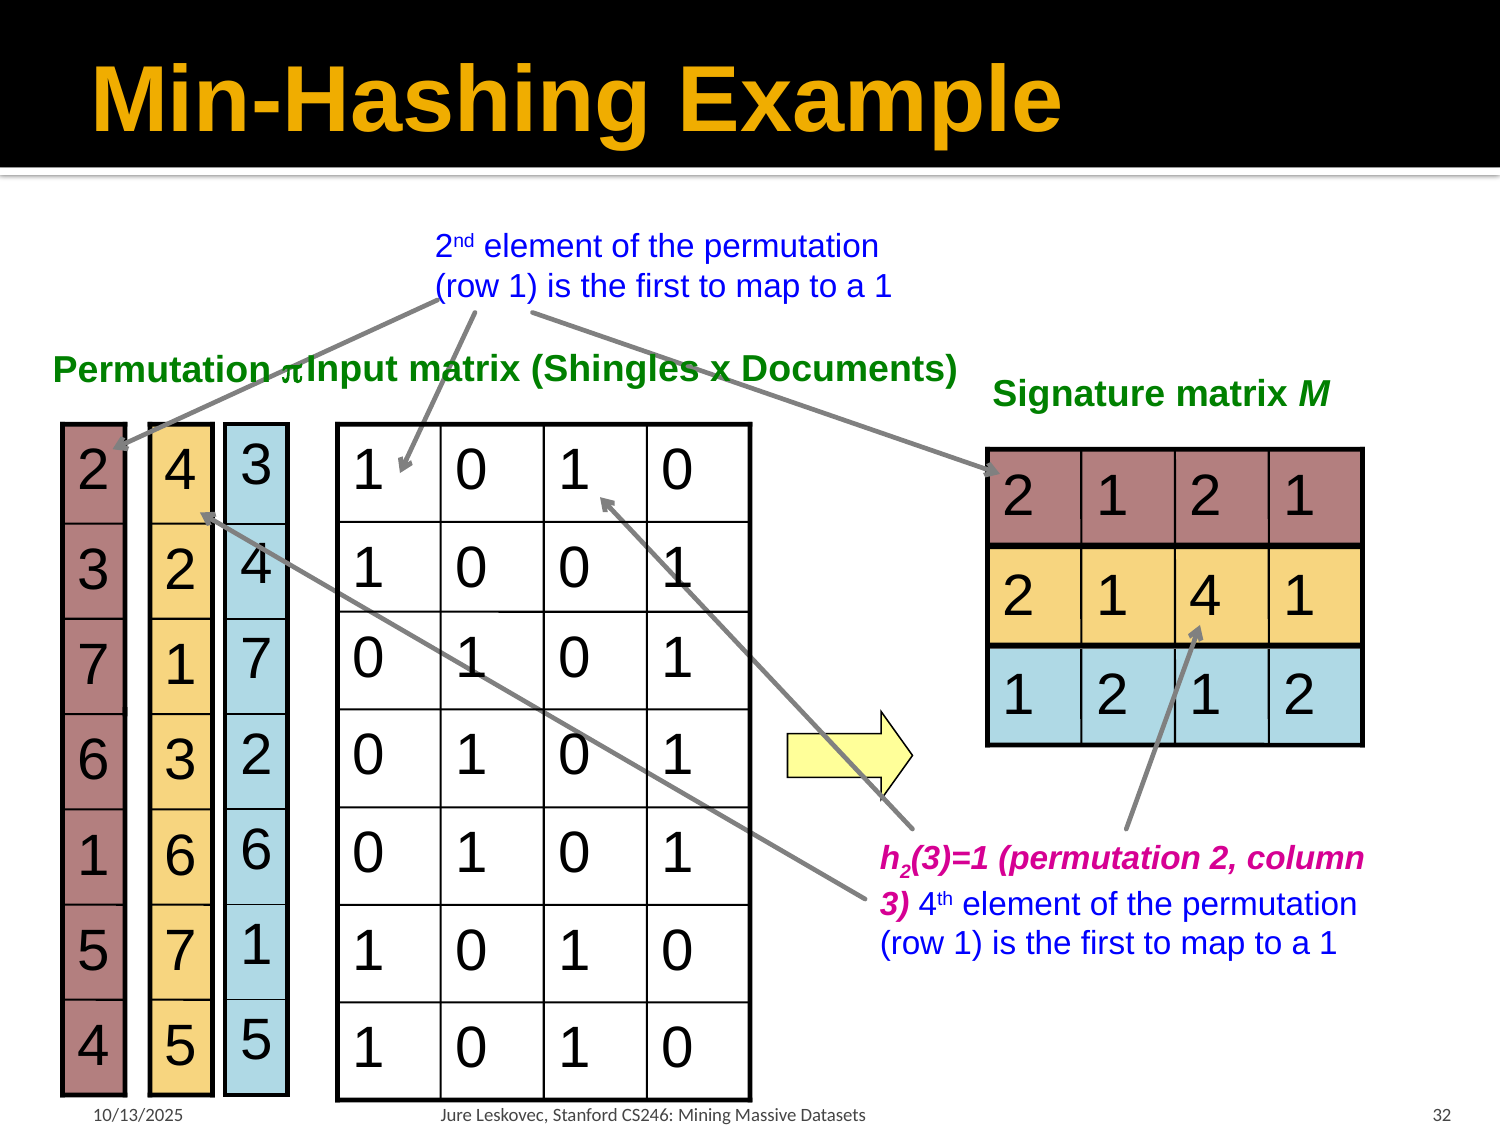

# Min-Hashing Example
2nd element of the permutation (row 1) is the first to map to a 1
Input matrix (Shingles x Documents)
1

0

1

0

1

0
0
1
0

1
0
1
0

1
0
1
0

1
0
1
1

0
1
0
1

0
1
0

Permutation π
Signature matrix M
2

1

2

1

2

3

7

6

1

5

4

4

2

2

1

4

1

1

3

6

7

5

| 3 |
| --- |
| 4 |
| 7 |
| 2 |
| 6 |
| 1 |
| 5 |
h2(3)=1 (permutation 2, column 3) 4th element of the permutation (row 1) is the first to map to a 1

1

2

1

2

10/13/2025
Jure Leskovec, Stanford CS246: Mining Massive Datasets
32